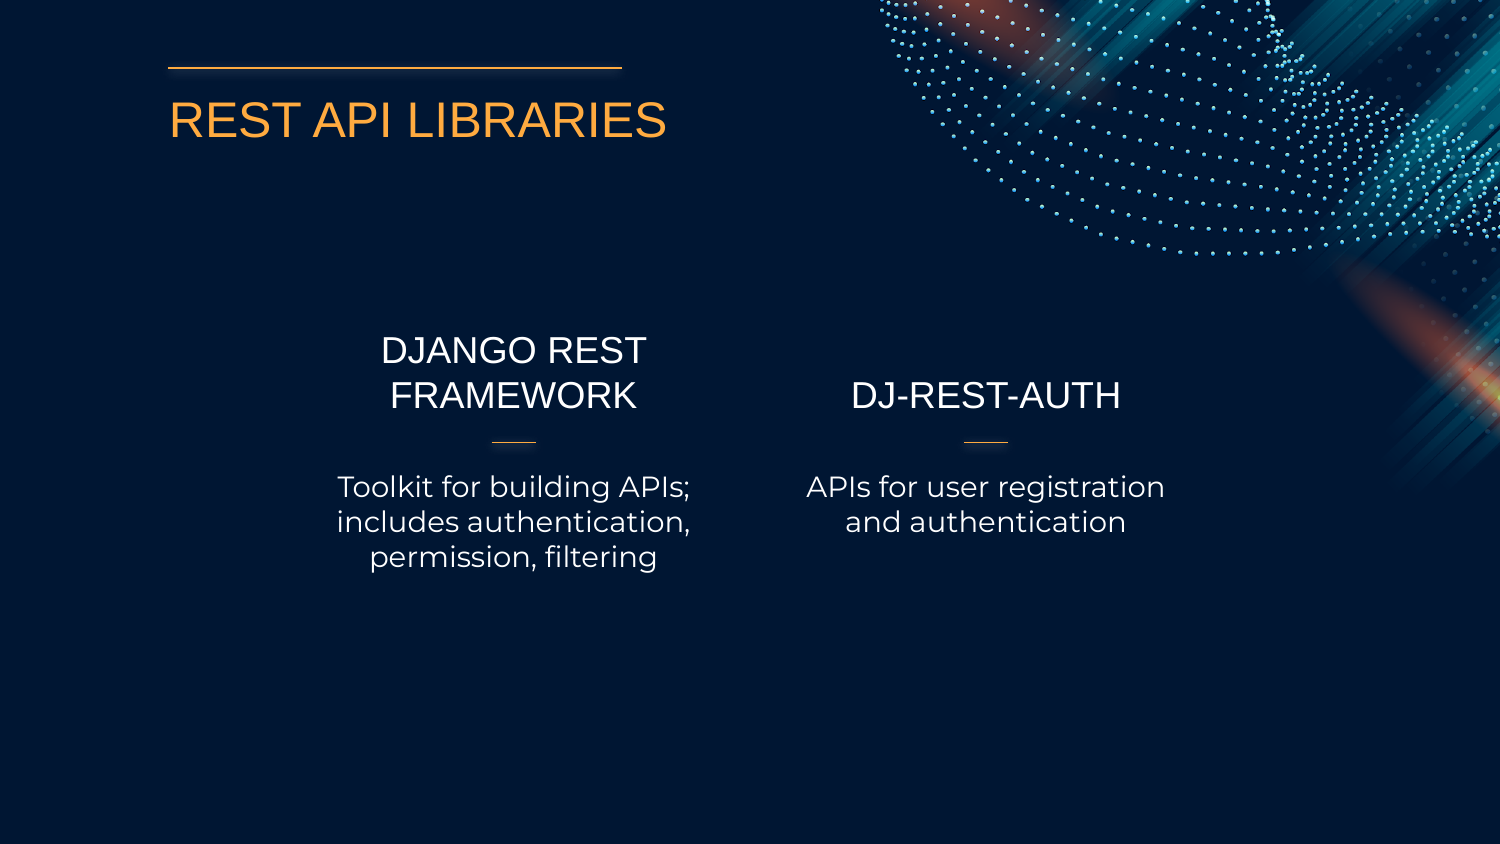

REST API LIBRARIES
# DJANGO REST FRAMEWORK
DJ-REST-AUTH
Toolkit for building APIs; includes authentication, permission, filtering
APIs for user registration and authentication